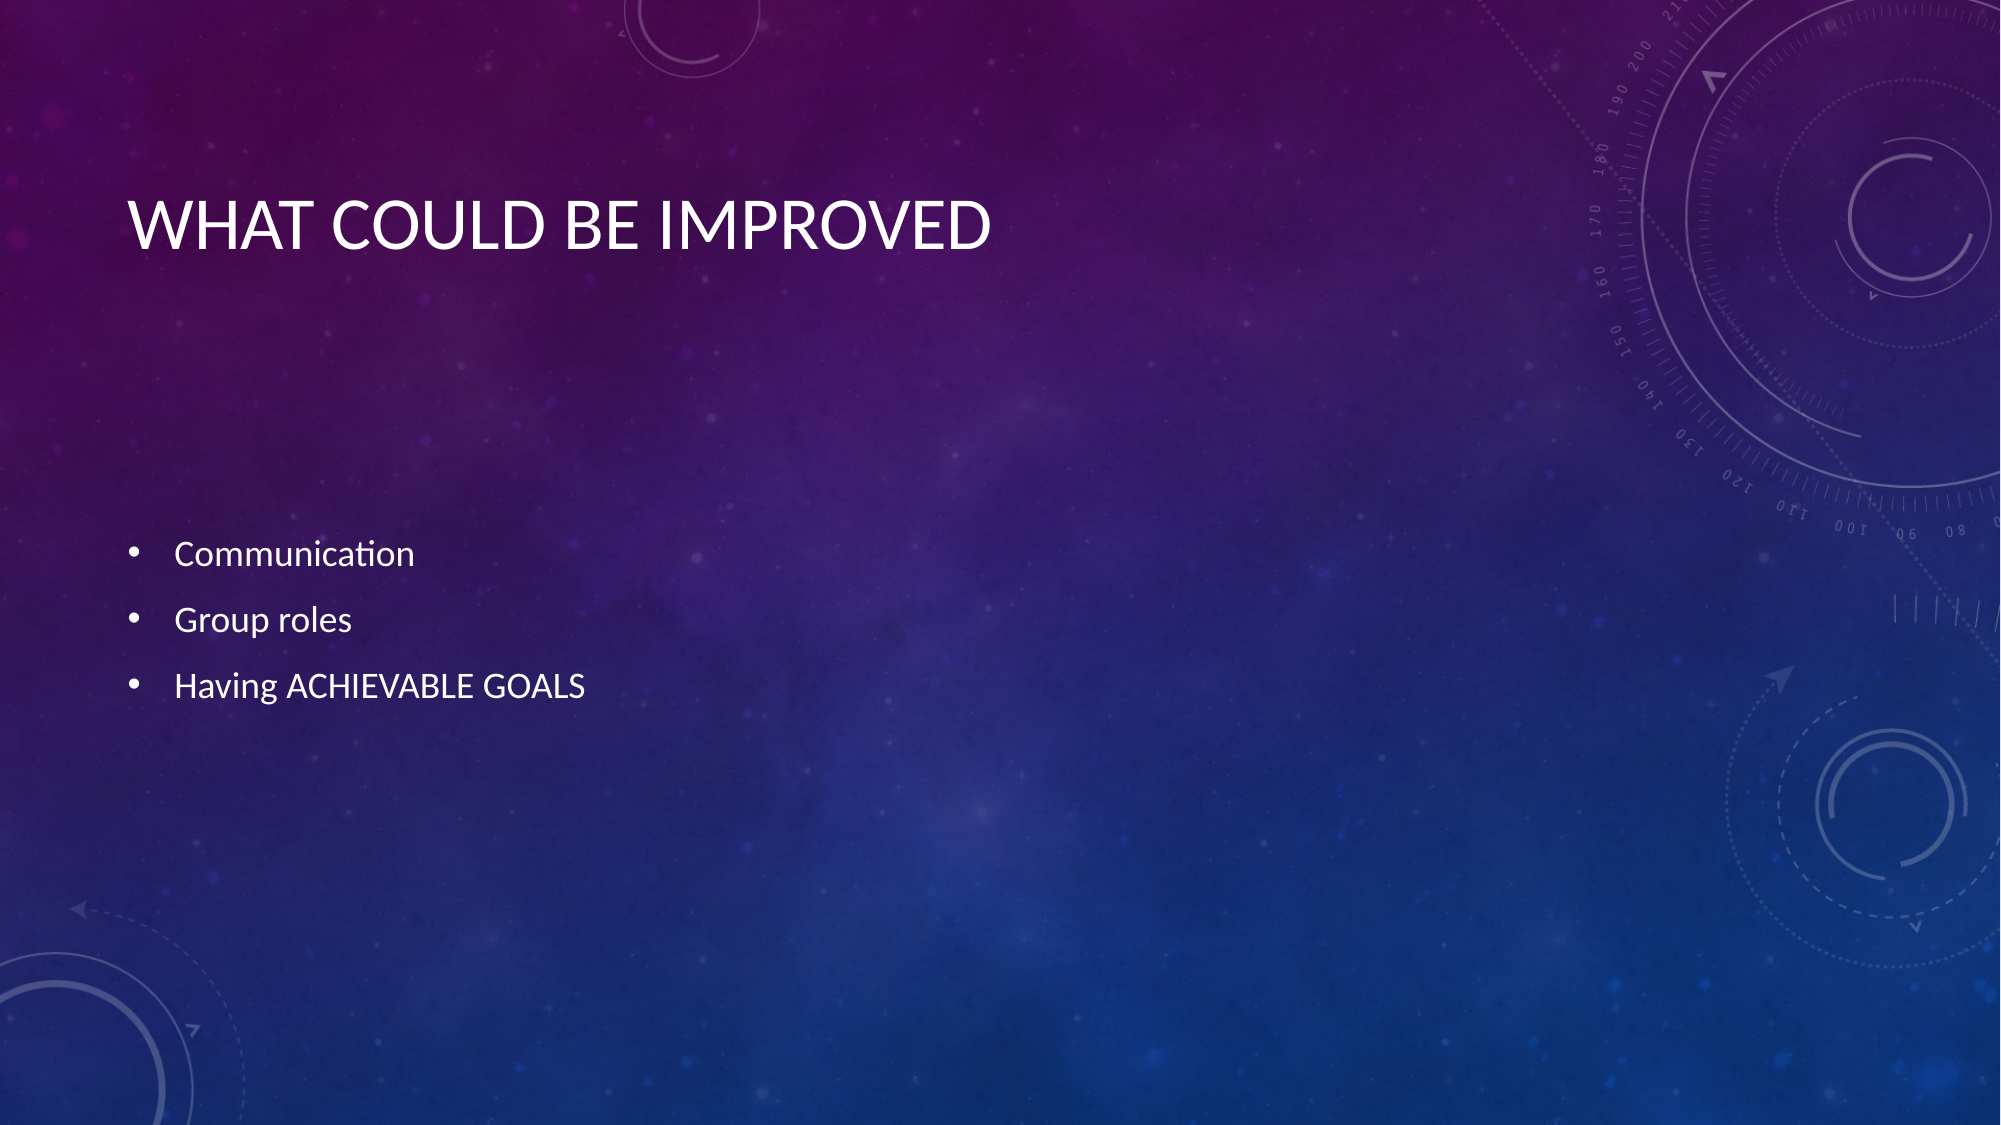

# What could be improved
Communication
Group roles
Having ACHIEVABLE GOALS